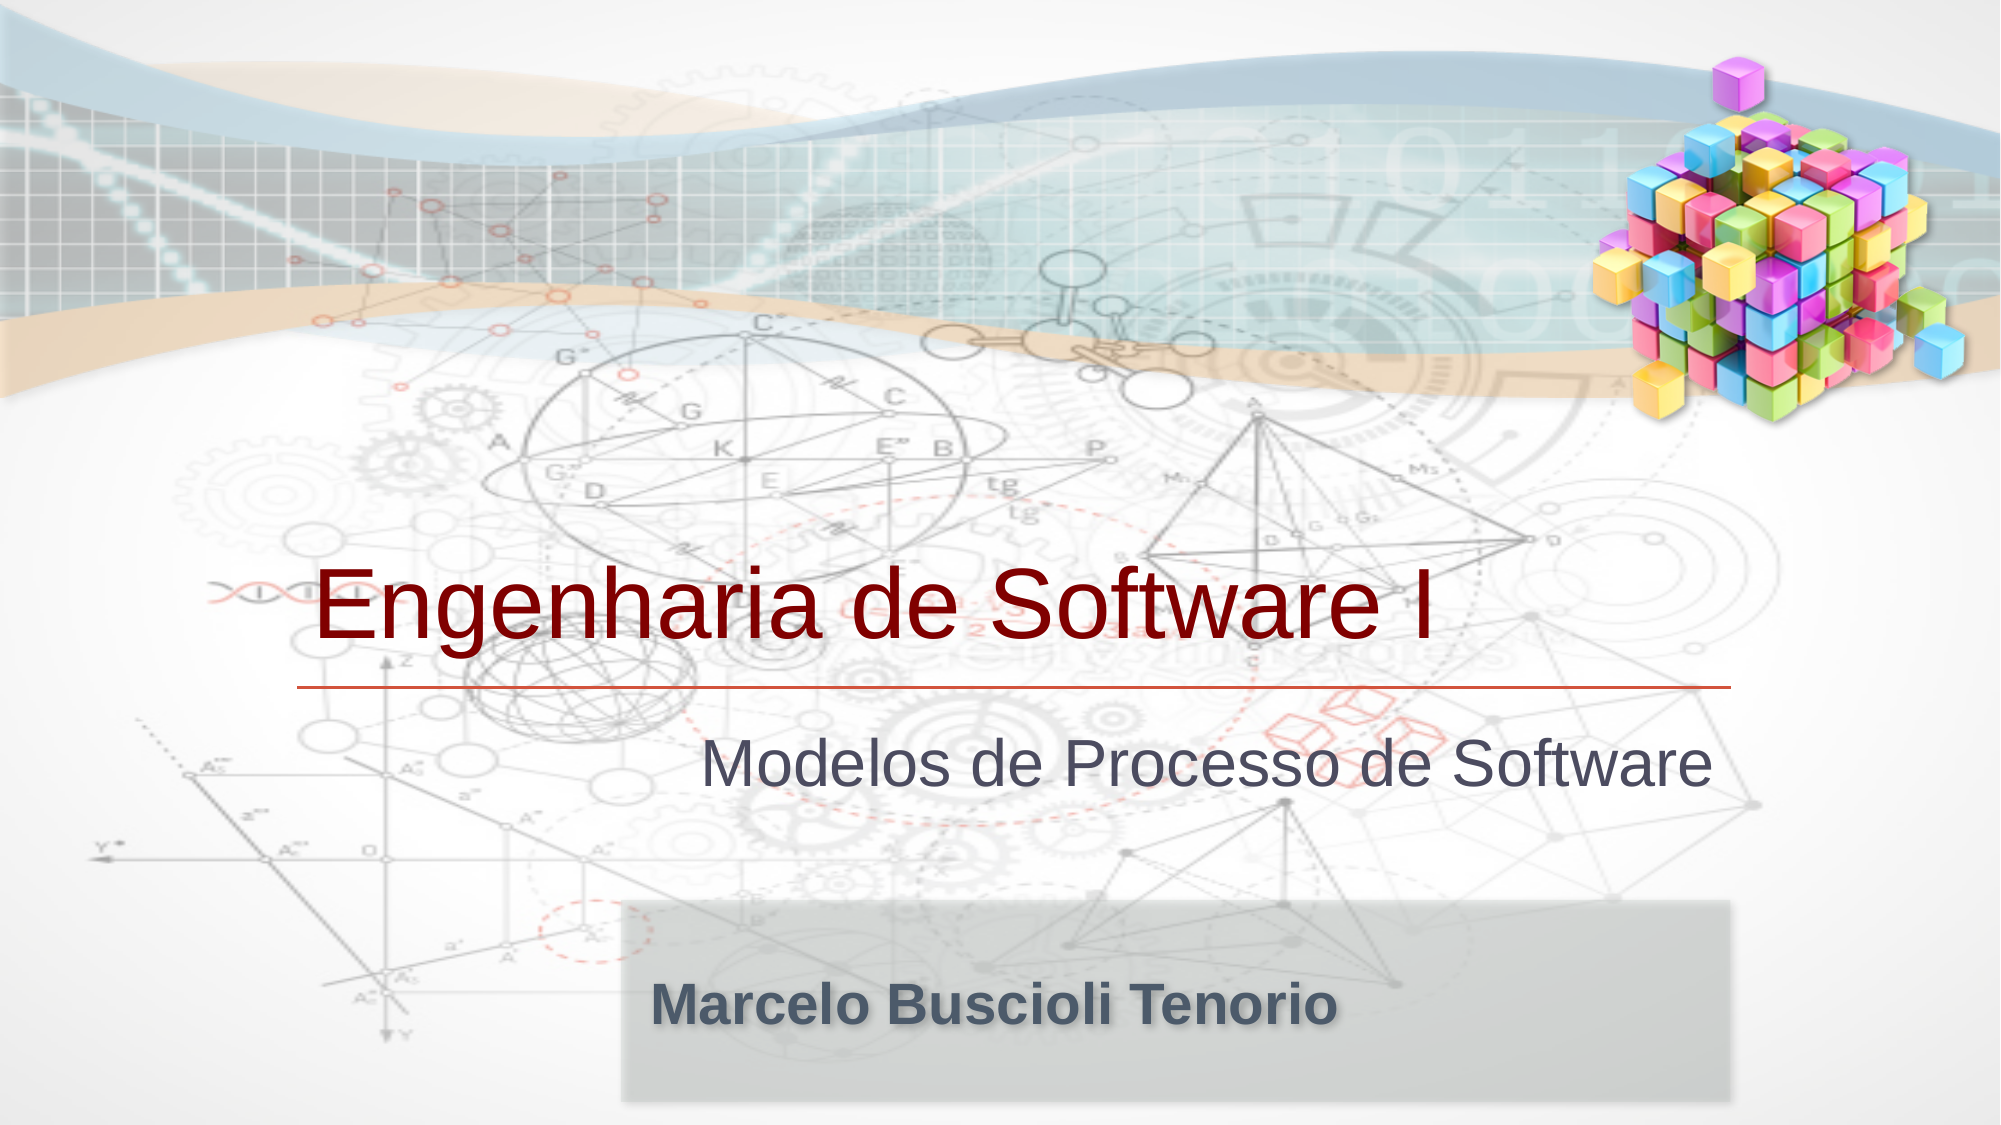

# Engenharia de Software I
Modelos de Processo de Software